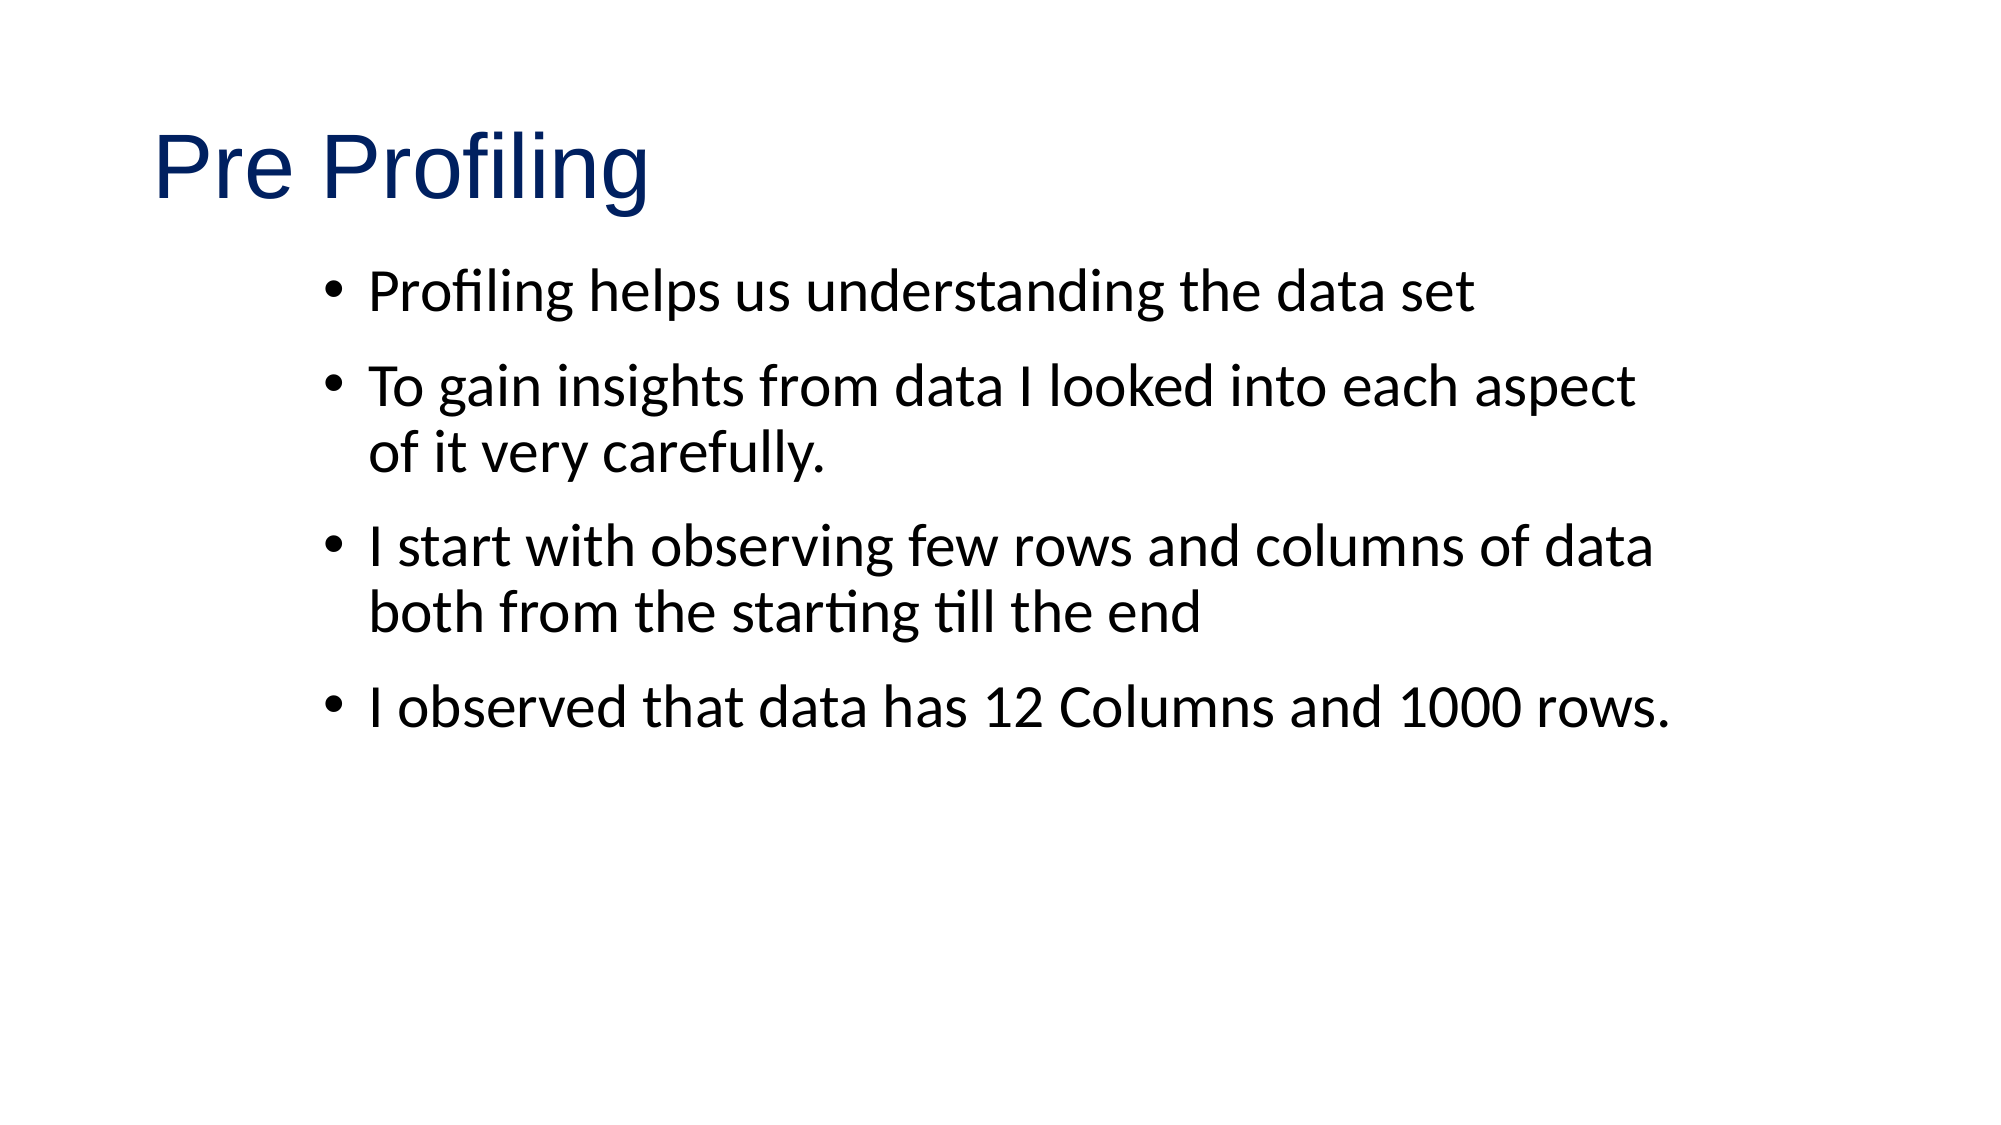

# Pre Profiling
Profiling helps us understanding the data set
To gain insights from data I looked into each aspect of it very carefully.
I start with observing few rows and columns of data both from the starting till the end
I observed that data has 12 Columns and 1000 rows.